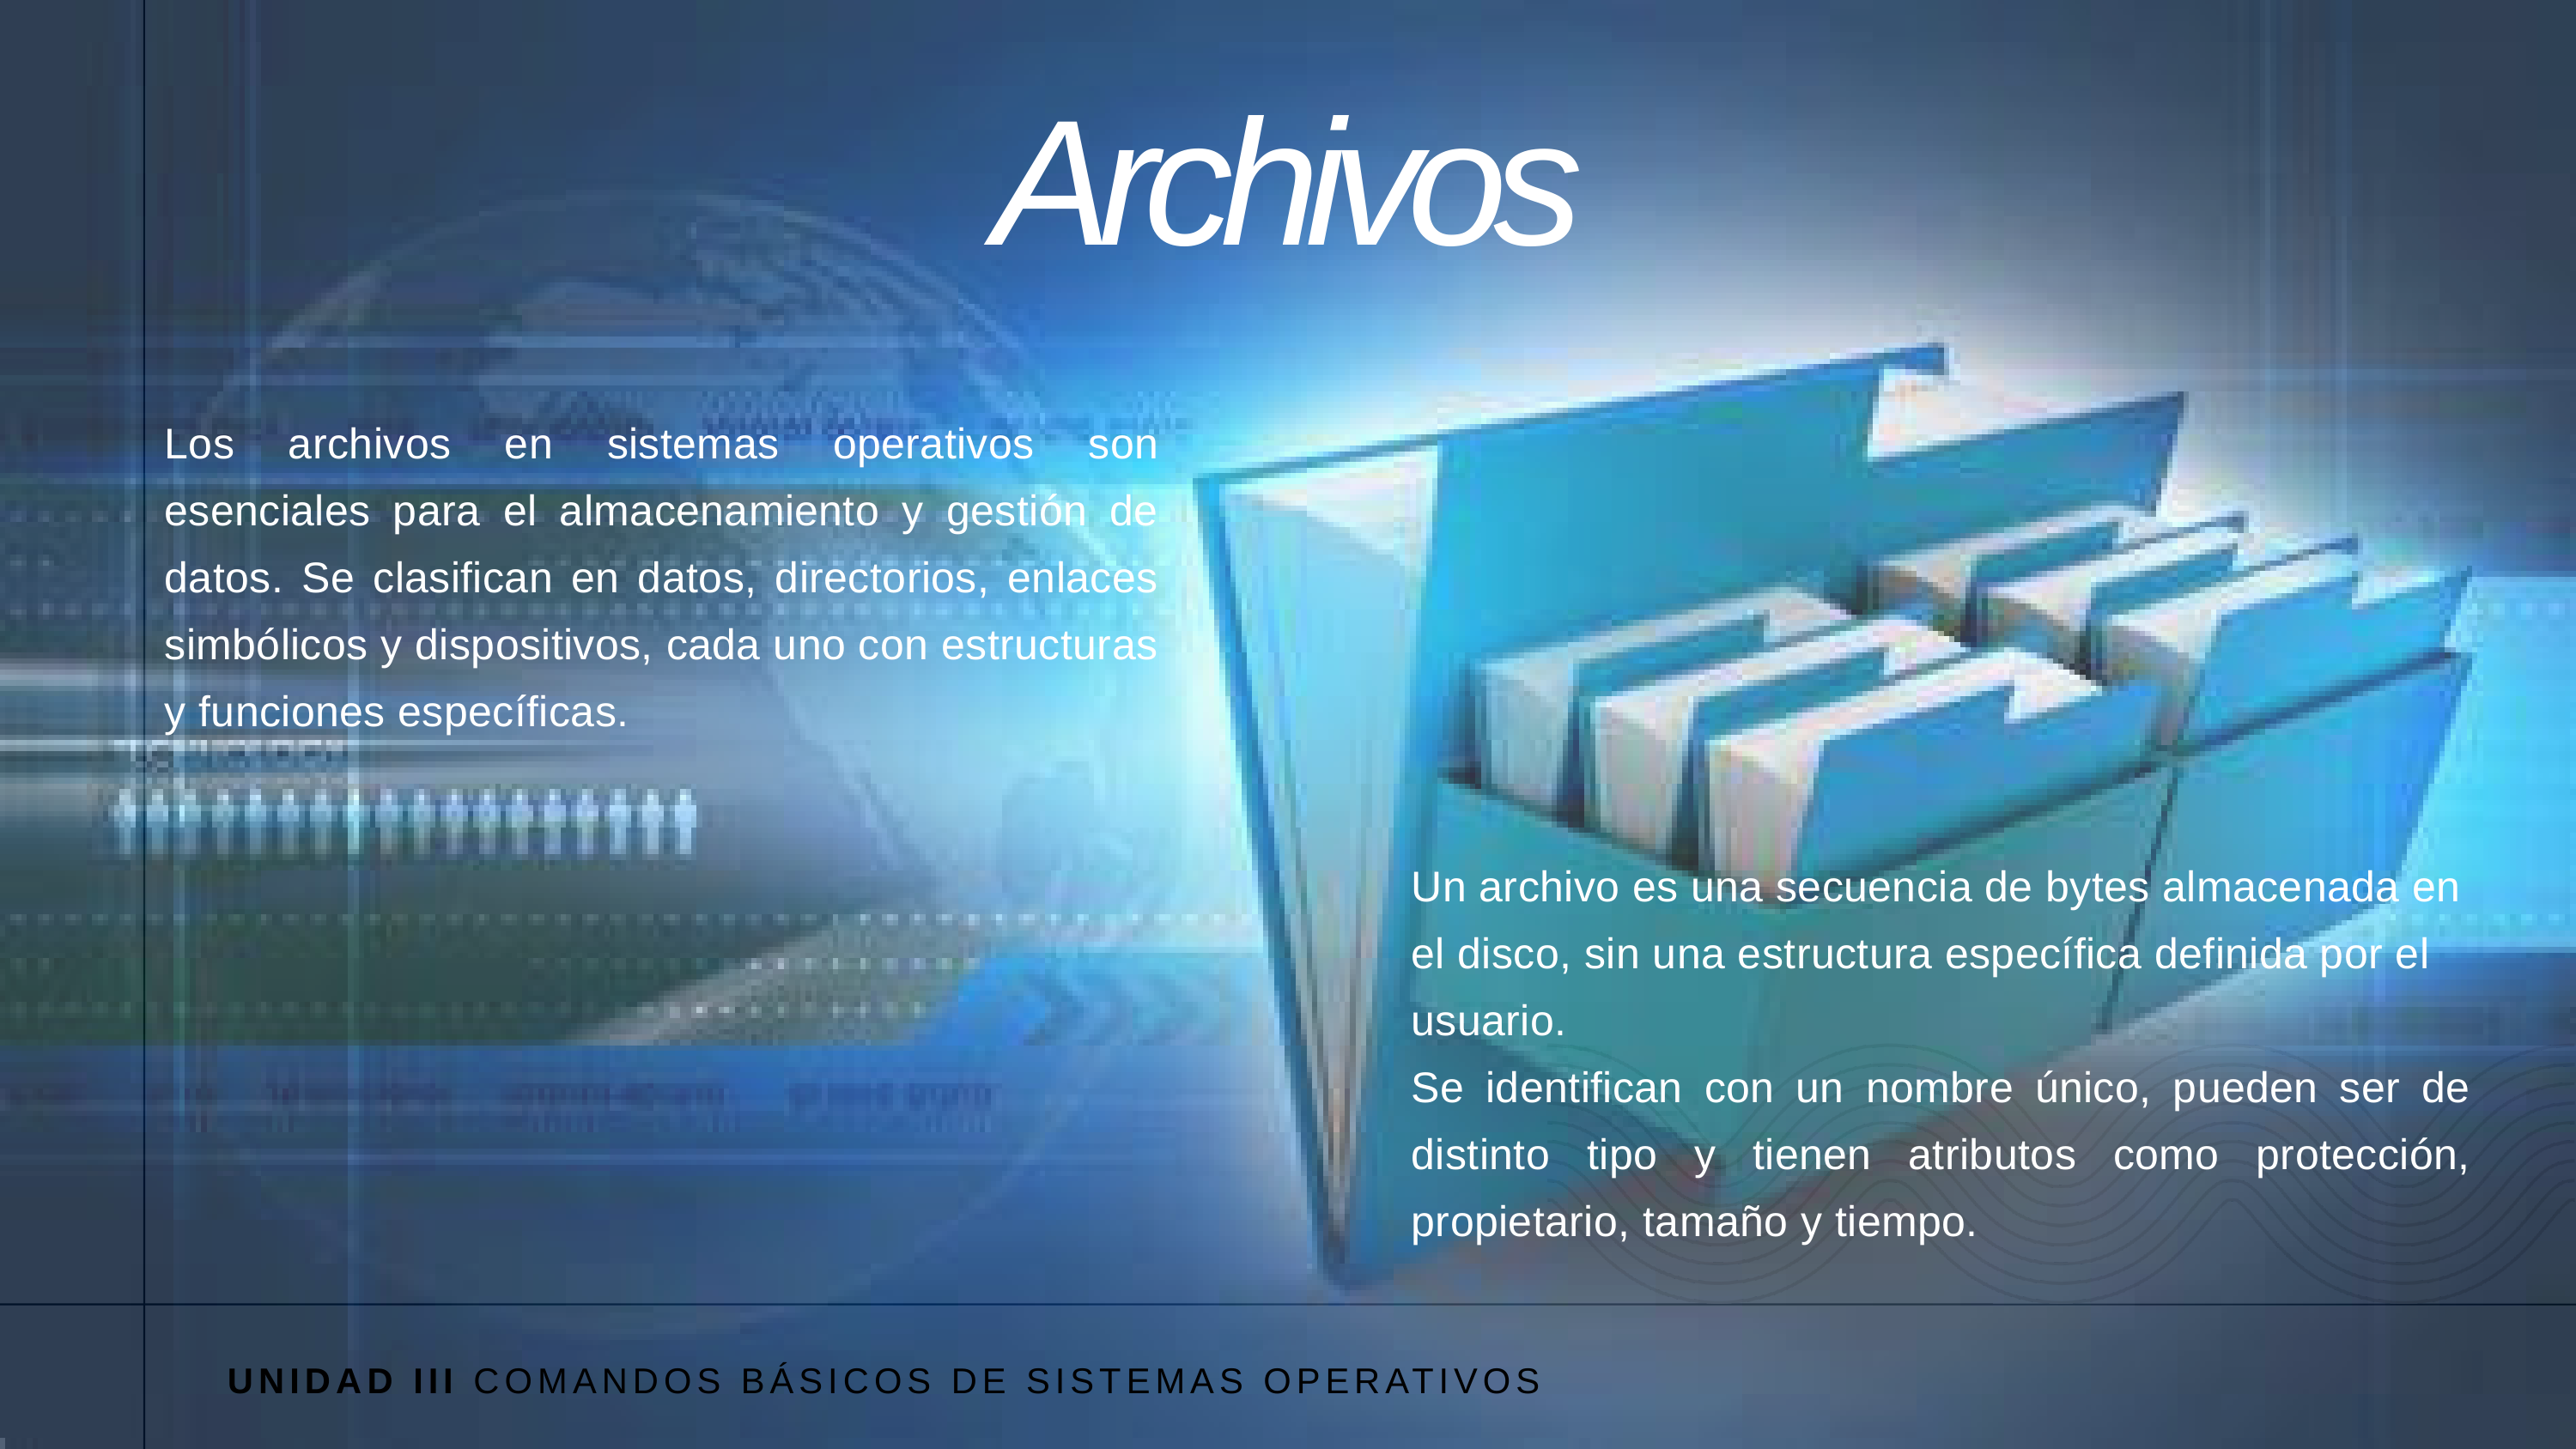

Archivos
Los archivos en sistemas operativos son esenciales para el almacenamiento y gestión de datos. Se clasifican en datos, directorios, enlaces simbólicos y dispositivos, cada uno con estructuras y funciones específicas.
Un archivo es una secuencia de bytes almacenada en el disco, sin una estructura específica definida por el usuario.
Se identifican con un nombre único, pueden ser de distinto tipo y tienen atributos como protección, propietario, tamaño y tiempo.

UNIDAD III COMANDOS BÁSICOS DE SISTEMAS OPERATIVOS